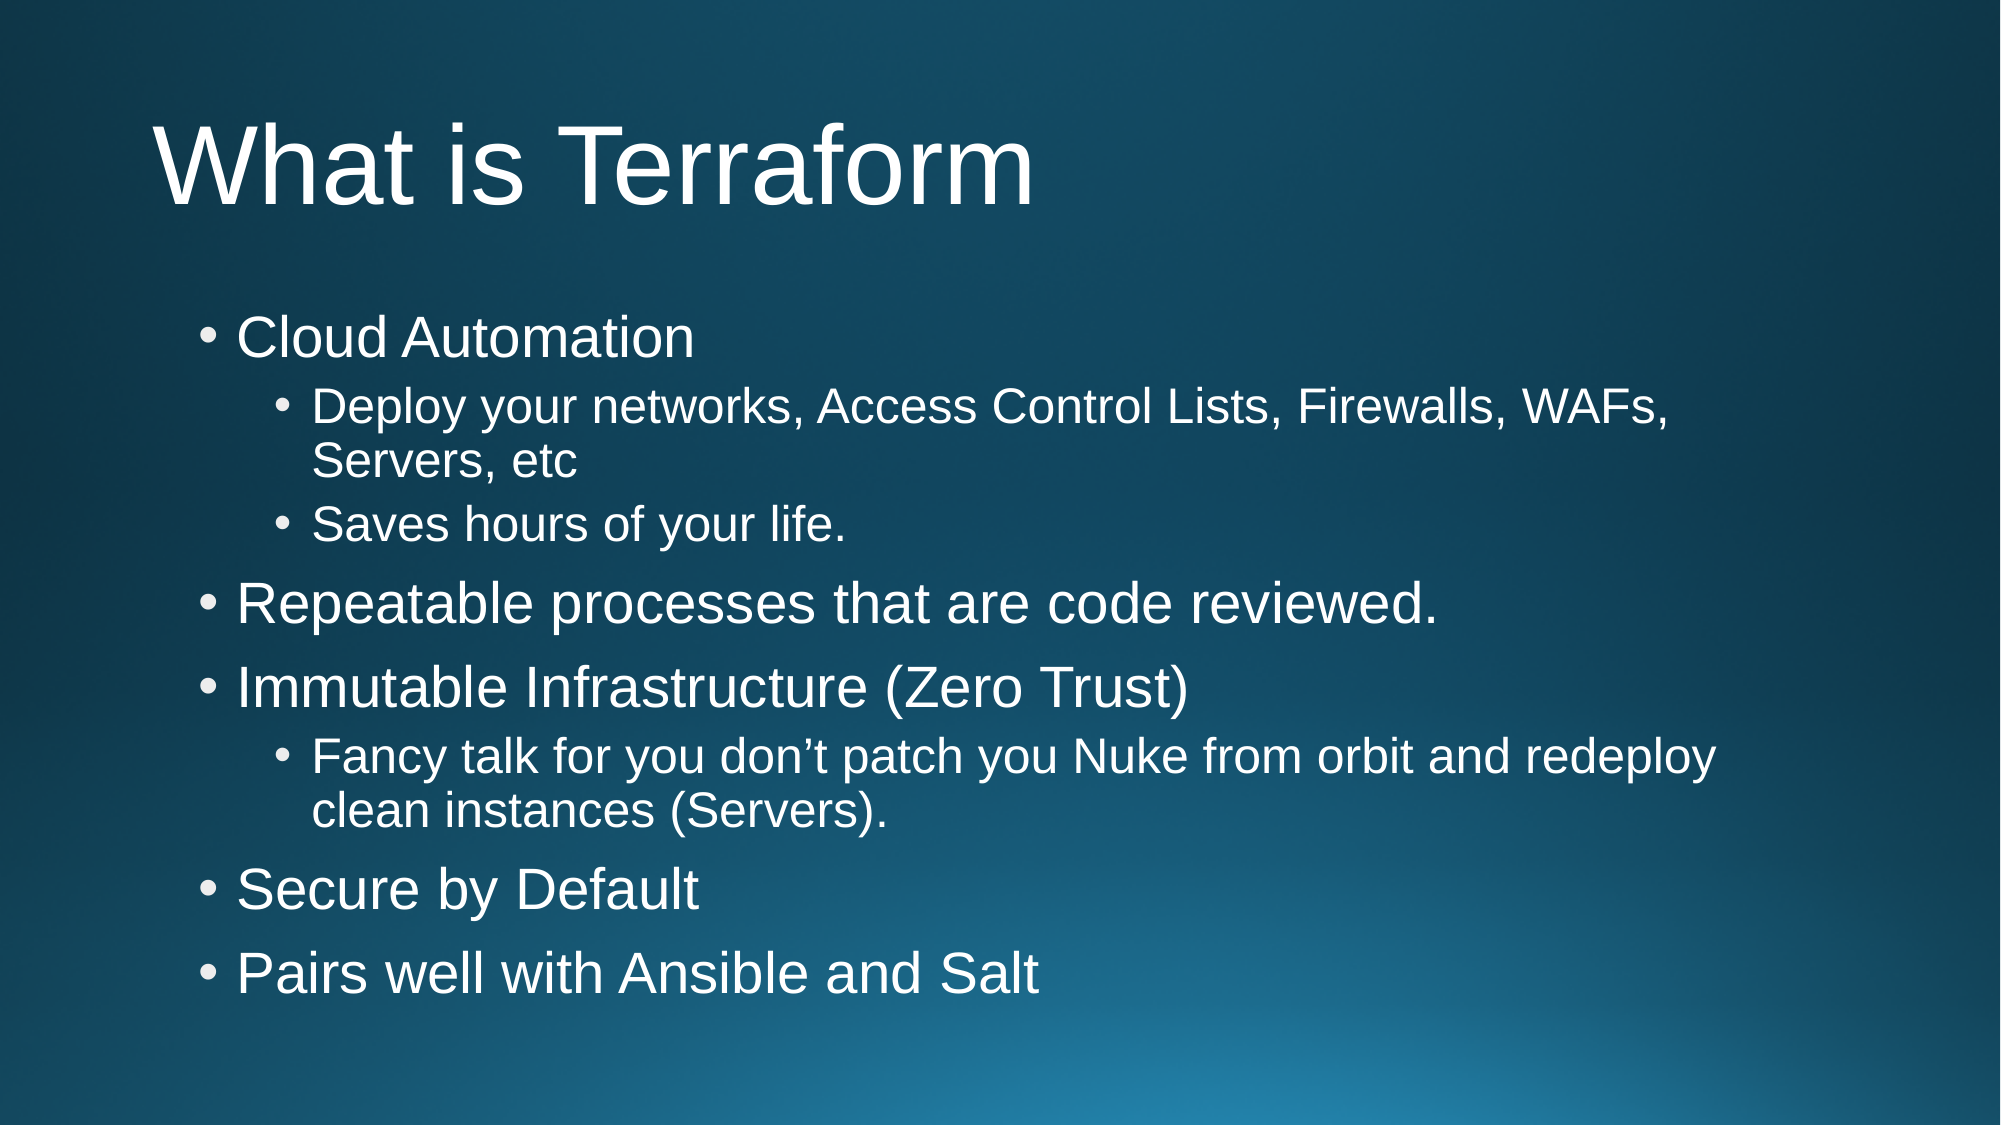

# What is Terraform
Cloud Automation
Deploy your networks, Access Control Lists, Firewalls, WAFs, Servers, etc
Saves hours of your life.
Repeatable processes that are code reviewed.
Immutable Infrastructure (Zero Trust)
Fancy talk for you don’t patch you Nuke from orbit and redeploy clean instances (Servers).
Secure by Default
Pairs well with Ansible and Salt